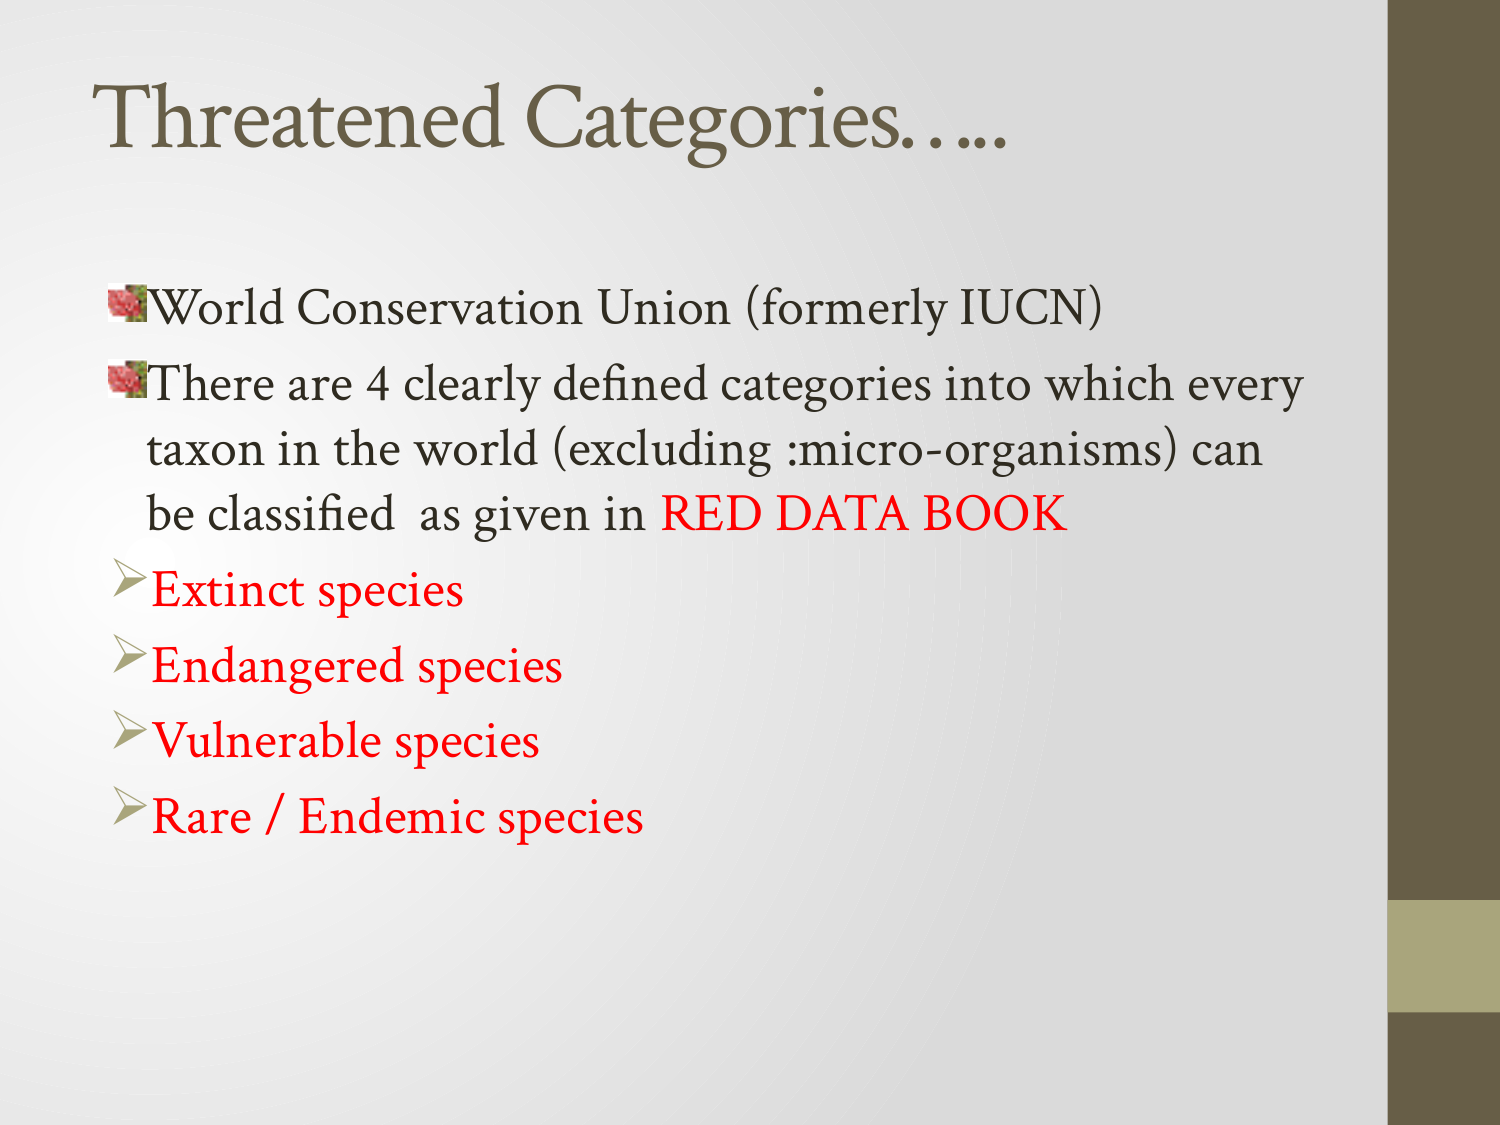

# Threatened Categories…..
World Conservation Union (formerly IUCN)
There are 4 clearly defined categories into which every taxon in the world (excluding :micro-organisms) can be classified  as given in RED DATA BOOK
Extinct species
Endangered species
Vulnerable species
Rare / Endemic species